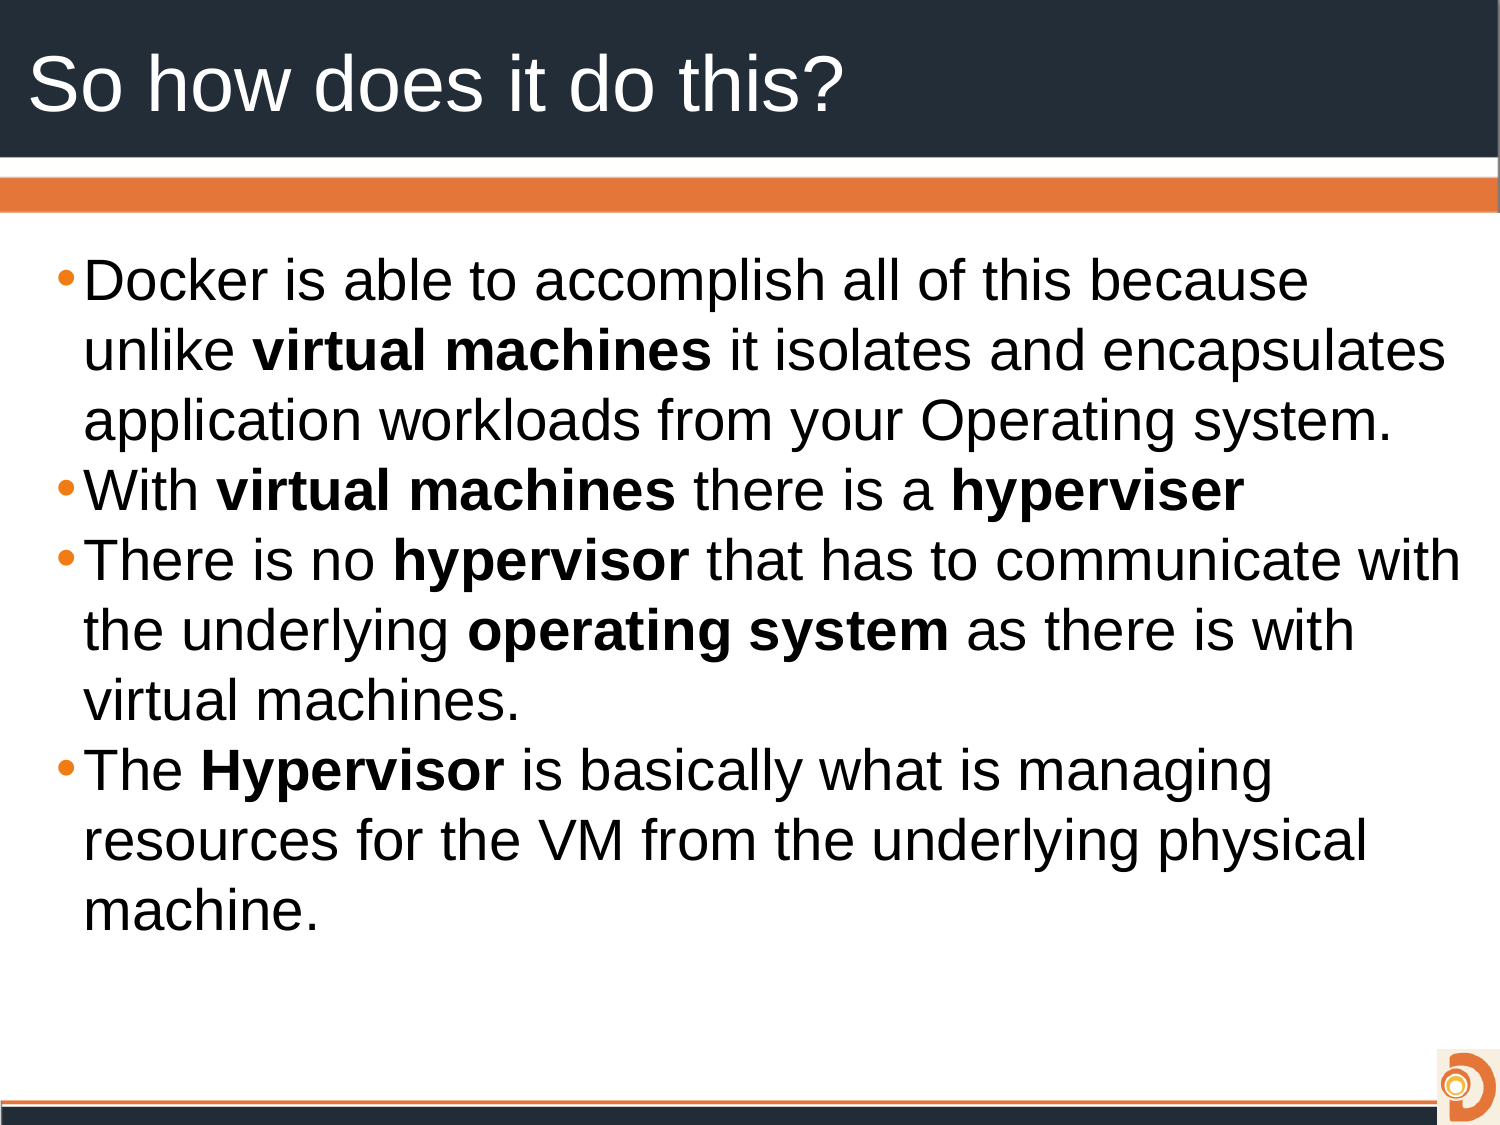

# So how does it do this?
Docker is able to accomplish all of this because unlike virtual machines it isolates and encapsulates application workloads from your Operating system.
With virtual machines there is a hyperviser
There is no hypervisor that has to communicate with the underlying operating system as there is with virtual machines.
The Hypervisor is basically what is managing resources for the VM from the underlying physical machine.